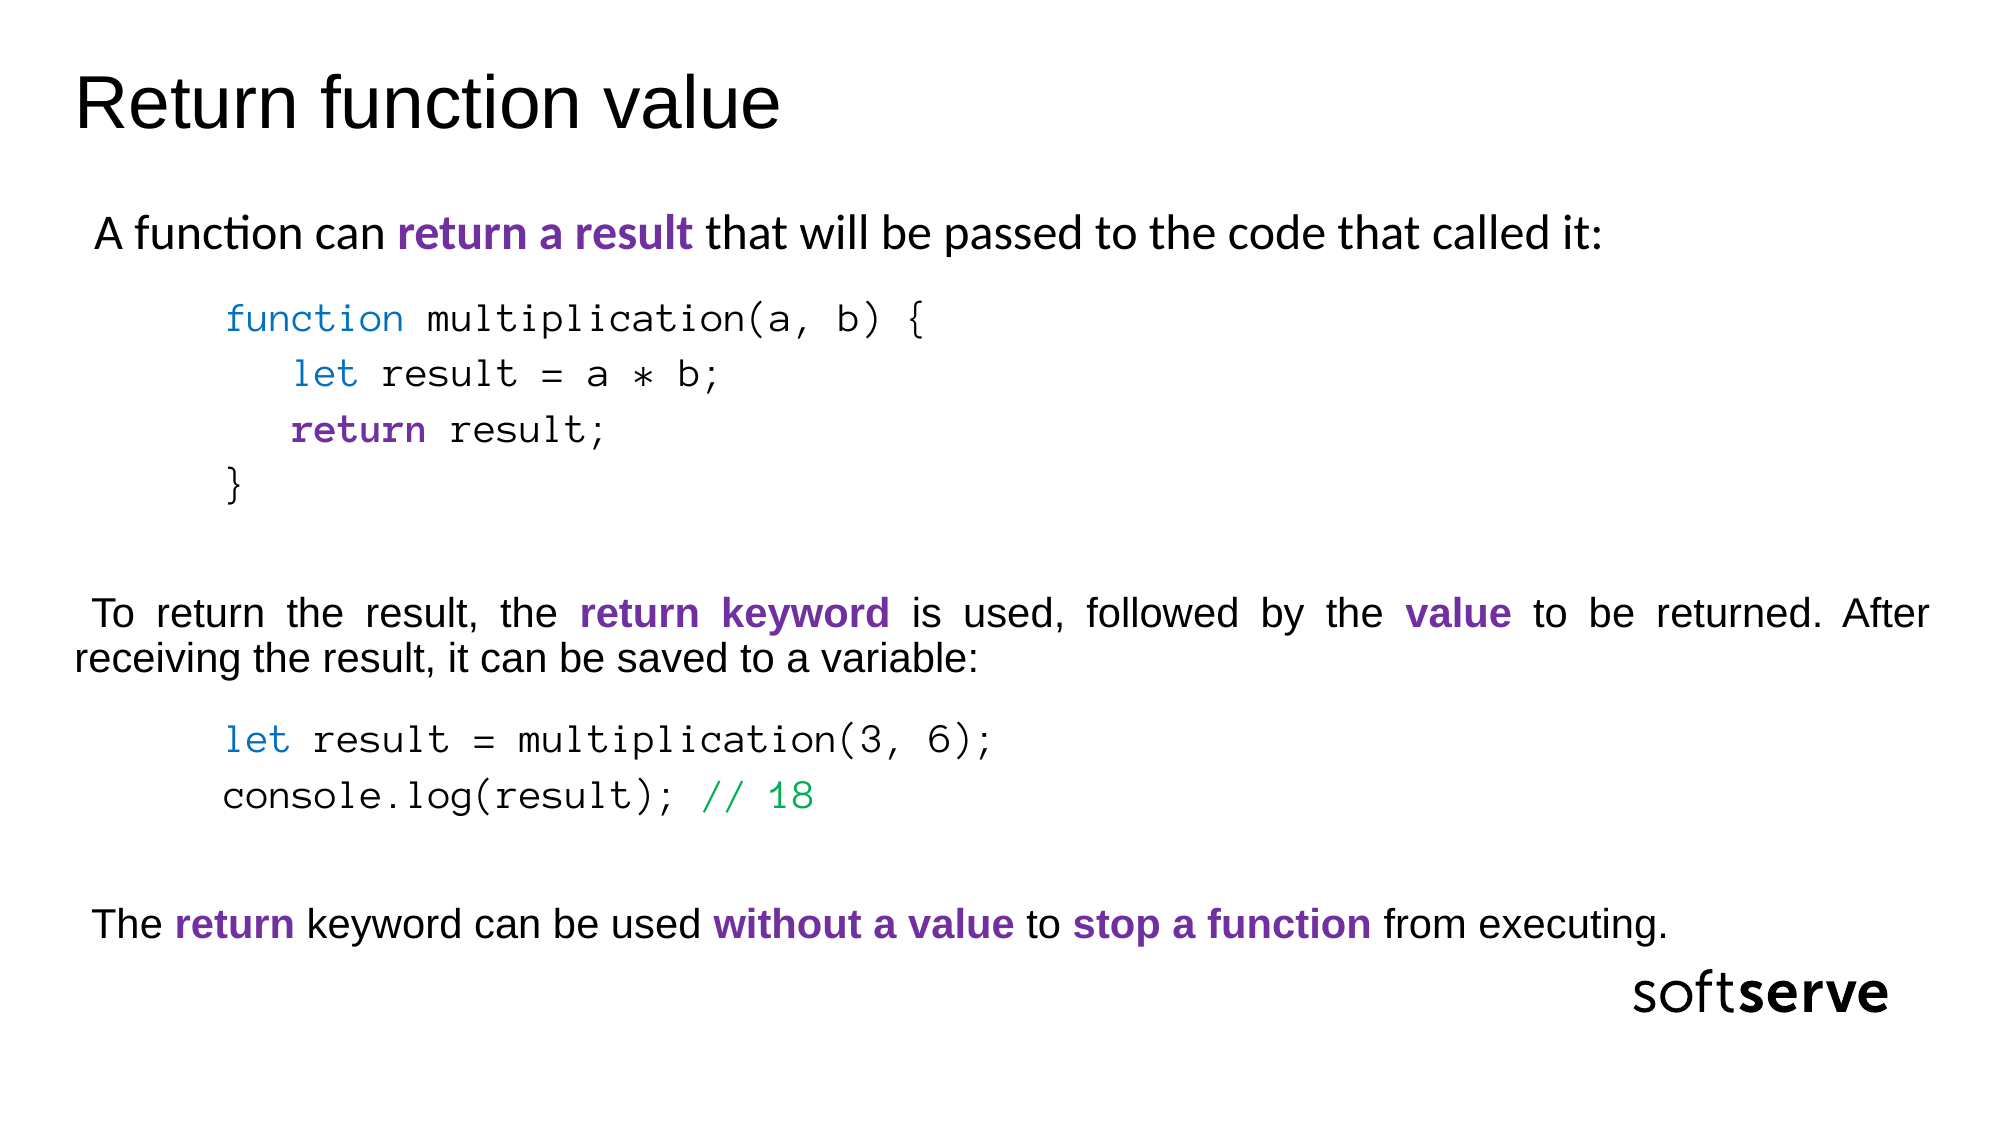

# Return function value
A function can return a result that will be passed to the code that called it:
function multiplication(a, b) {
   let result = a * b;
   return result;
}

To return the result, the return keyword is used, followed by the value to be returned. After receiving the result, it can be saved to a variable:
let result = multiplication(3, 6);
console.log(result); // 18

The return keyword can be used without a value to stop a function from executing.